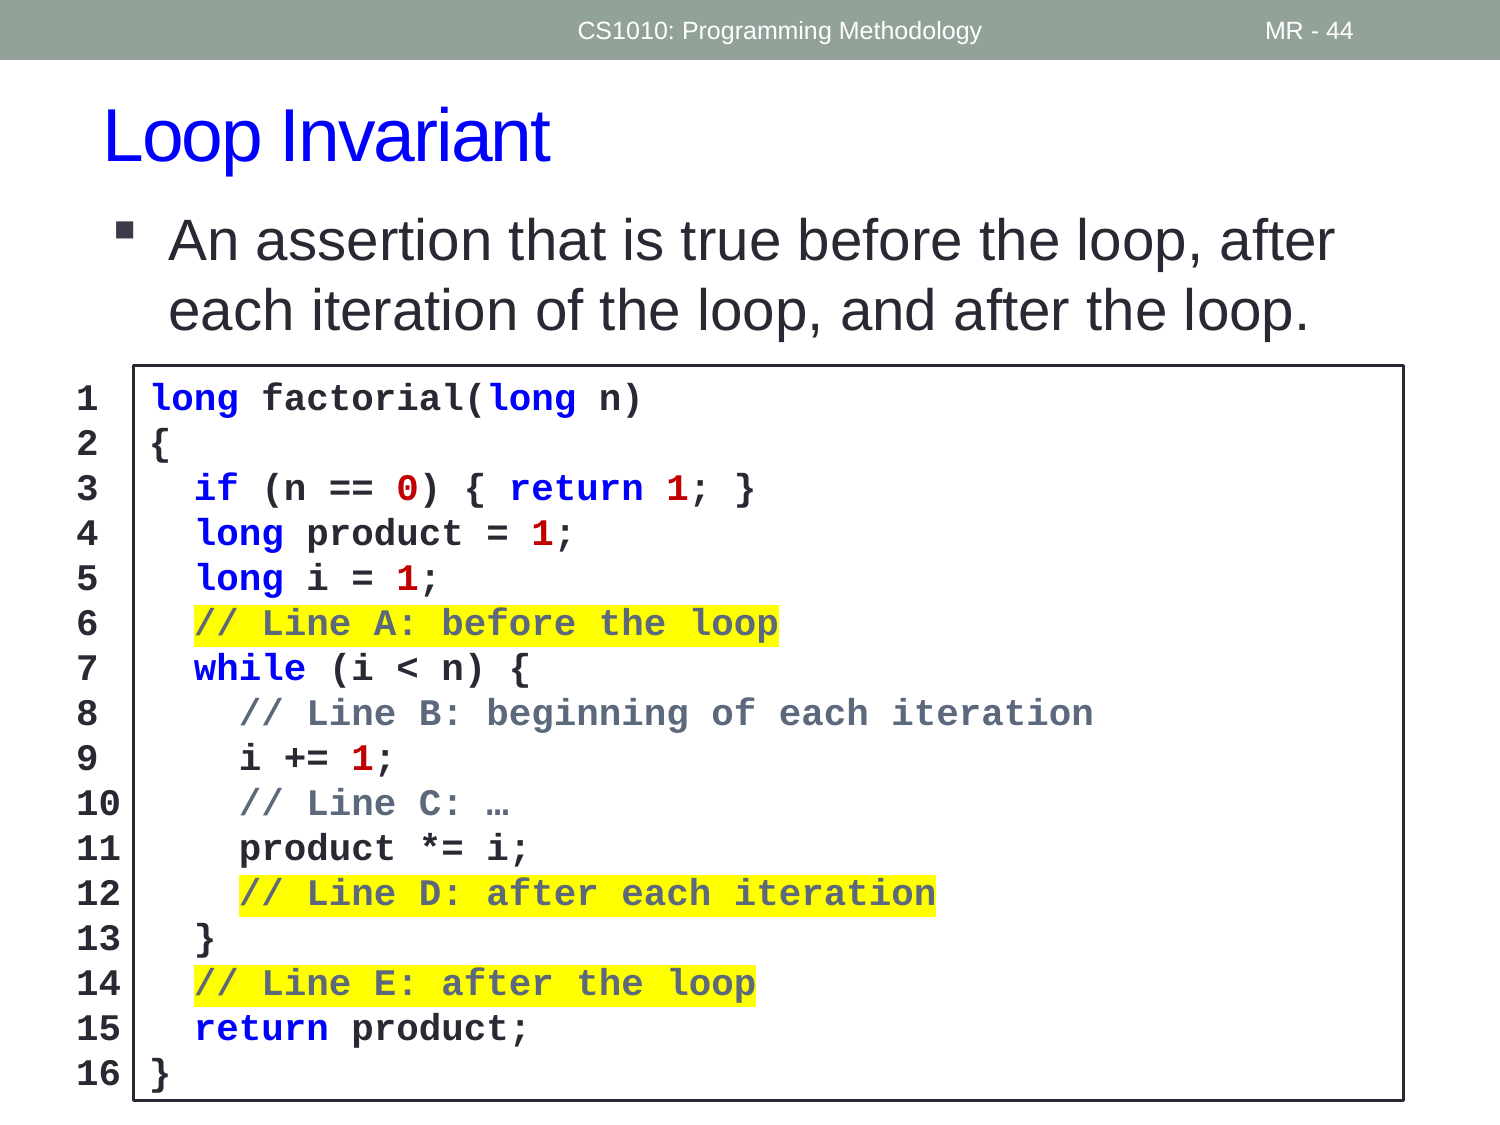

CS1010: Programming Methodology
MR - 44
# Loop Invariant
An assertion that is true before the loop, after each iteration of the loop, and after the loop.

1
2
3
4
5
6
7
8
9
10
11
12
13
14
15
16
long factorial(long n)
{
  if (n == 0) { return 1; }
  long product = 1;
  long i = 1;
  // Line A: before the loop
  while (i < n) {
    // Line B: beginning of each iteration
    i += 1;
    // Line C: …
    product *= i;
    // Line D: after each iteration
  }
  // Line E: after the loop
  return product;
}